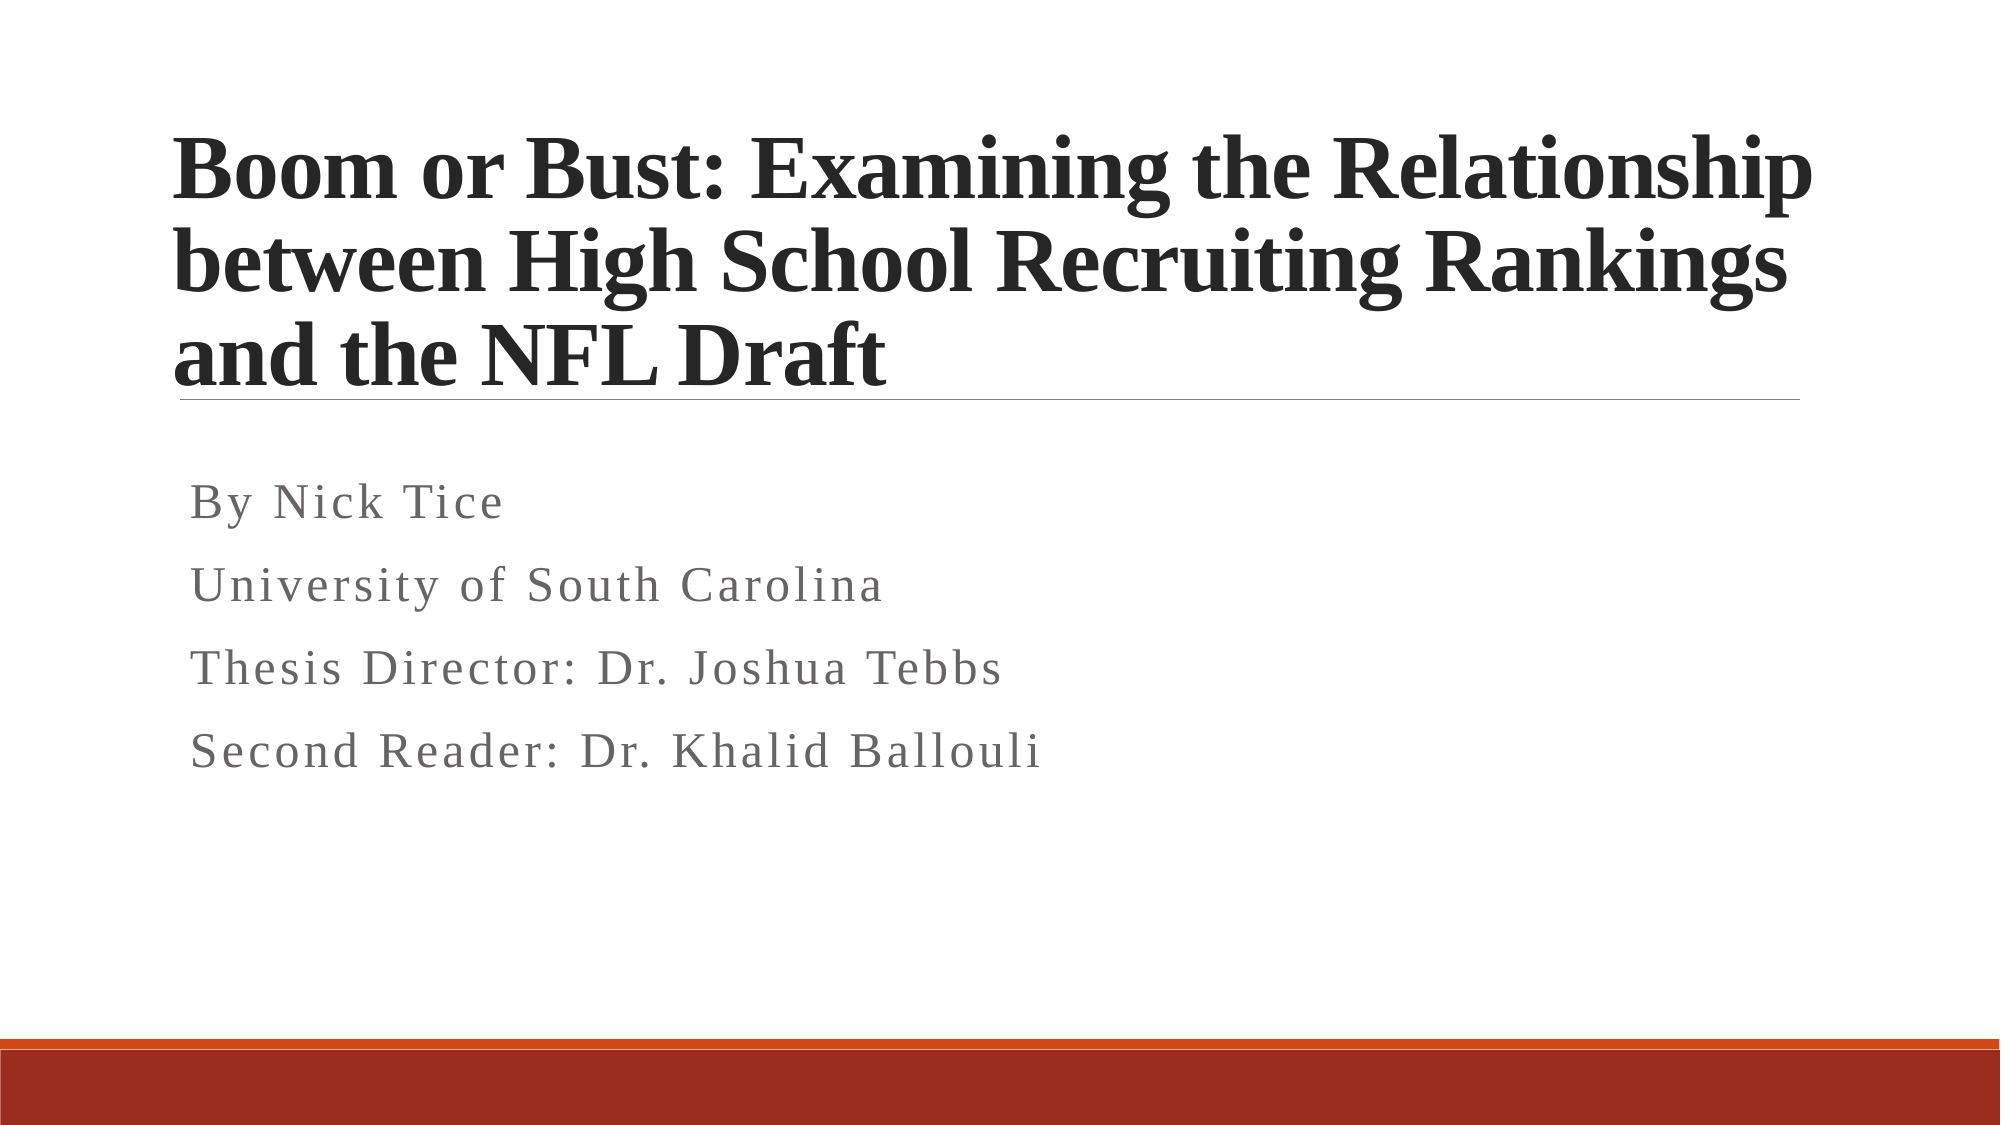

# Boom or Bust: Examining the Relationship between High School Recruiting Rankings and the NFL Draft
By Nick Tice
University of South Carolina
Thesis Director: Dr. Joshua Tebbs
Second Reader: Dr. Khalid Ballouli